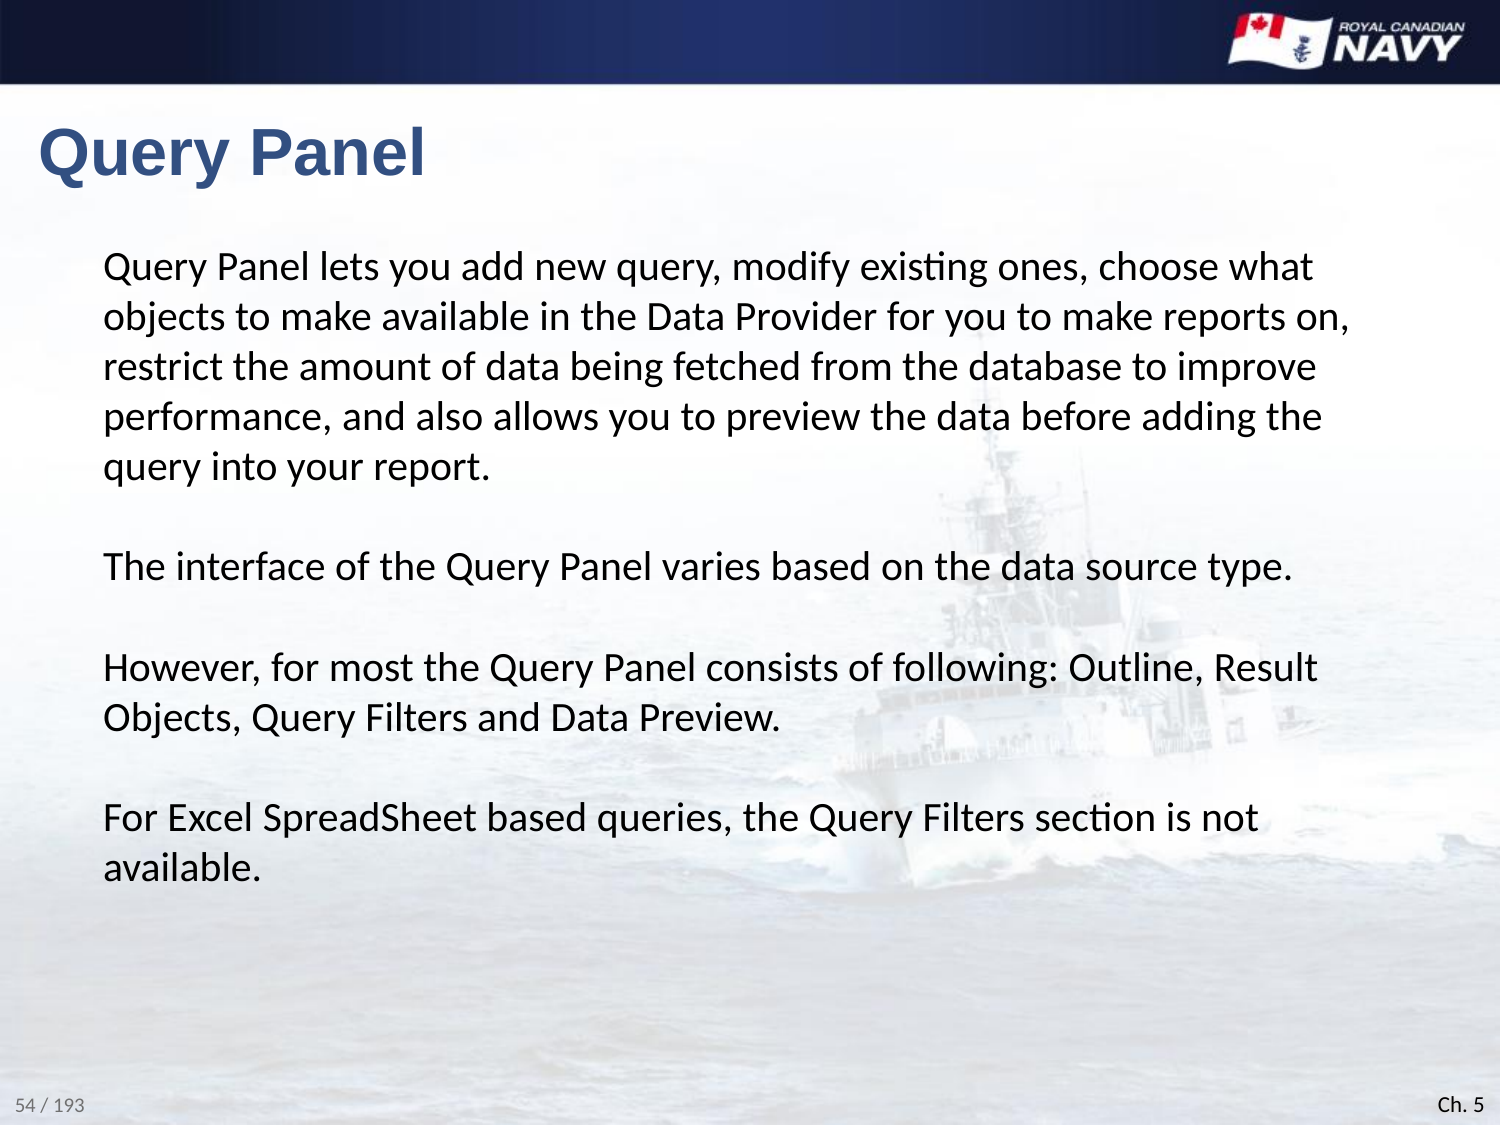

# Query Panel
Query Panel lets you add new query, modify existing ones, choose what objects to make available in the Data Provider for you to make reports on, restrict the amount of data being fetched from the database to improve performance, and also allows you to preview the data before adding the query into your report.

The interface of the Query Panel varies based on the data source type.

However, for most the Query Panel consists of following: Outline, Result Objects, Query Filters and Data Preview.

For Excel SpreadSheet based queries, the Query Filters section is not available.
Ch. 5
54 / 193